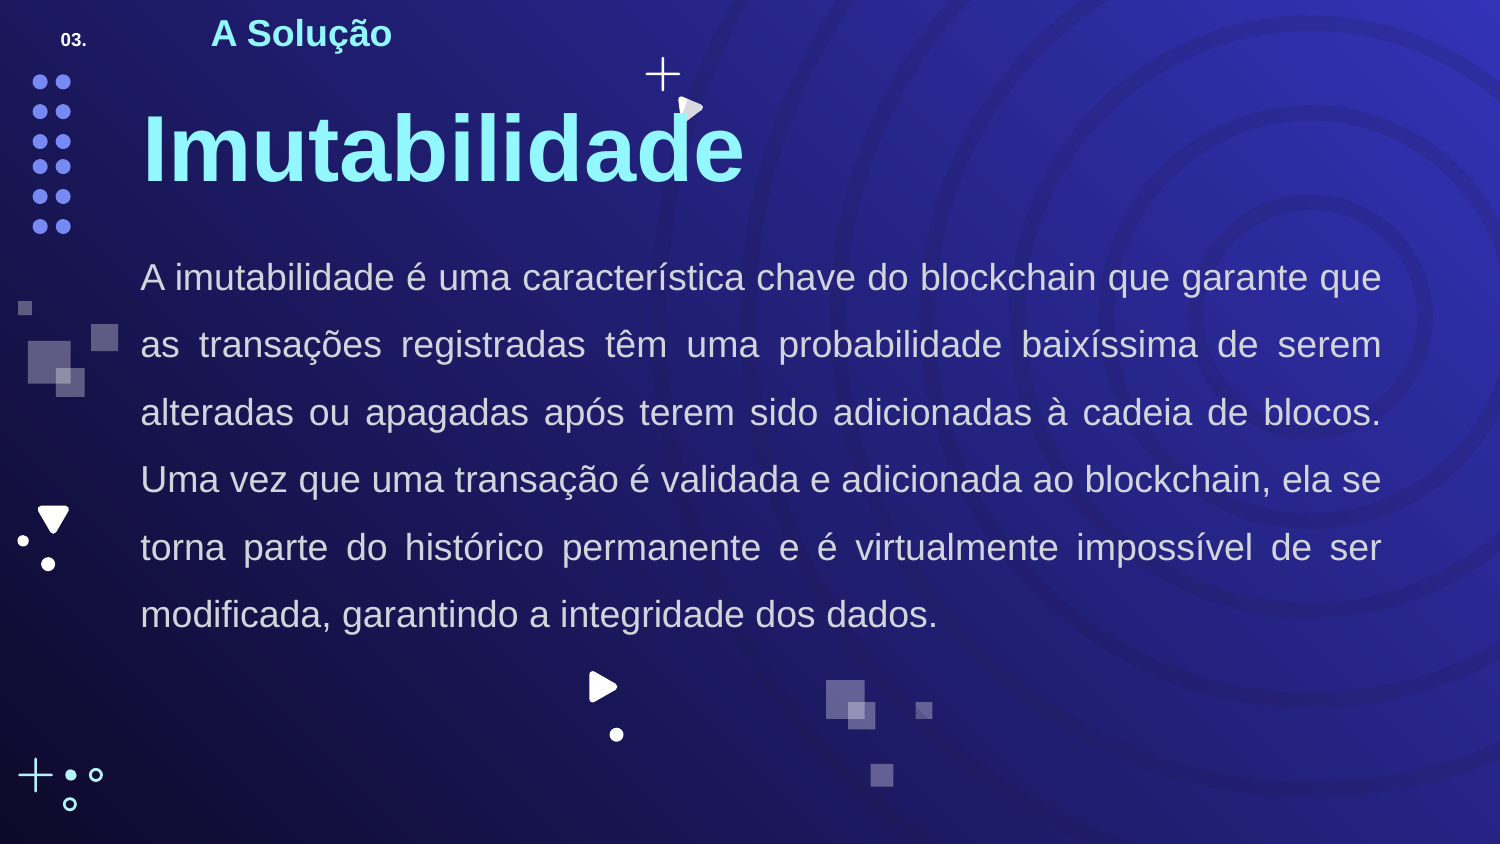

# 03. 	A Solução
Imutabilidade
A imutabilidade é uma característica chave do blockchain que garante que as transações registradas têm uma probabilidade baixíssima de serem alteradas ou apagadas após terem sido adicionadas à cadeia de blocos. Uma vez que uma transação é validada e adicionada ao blockchain, ela se torna parte do histórico permanente e é virtualmente impossível de ser modificada, garantindo a integridade dos dados.